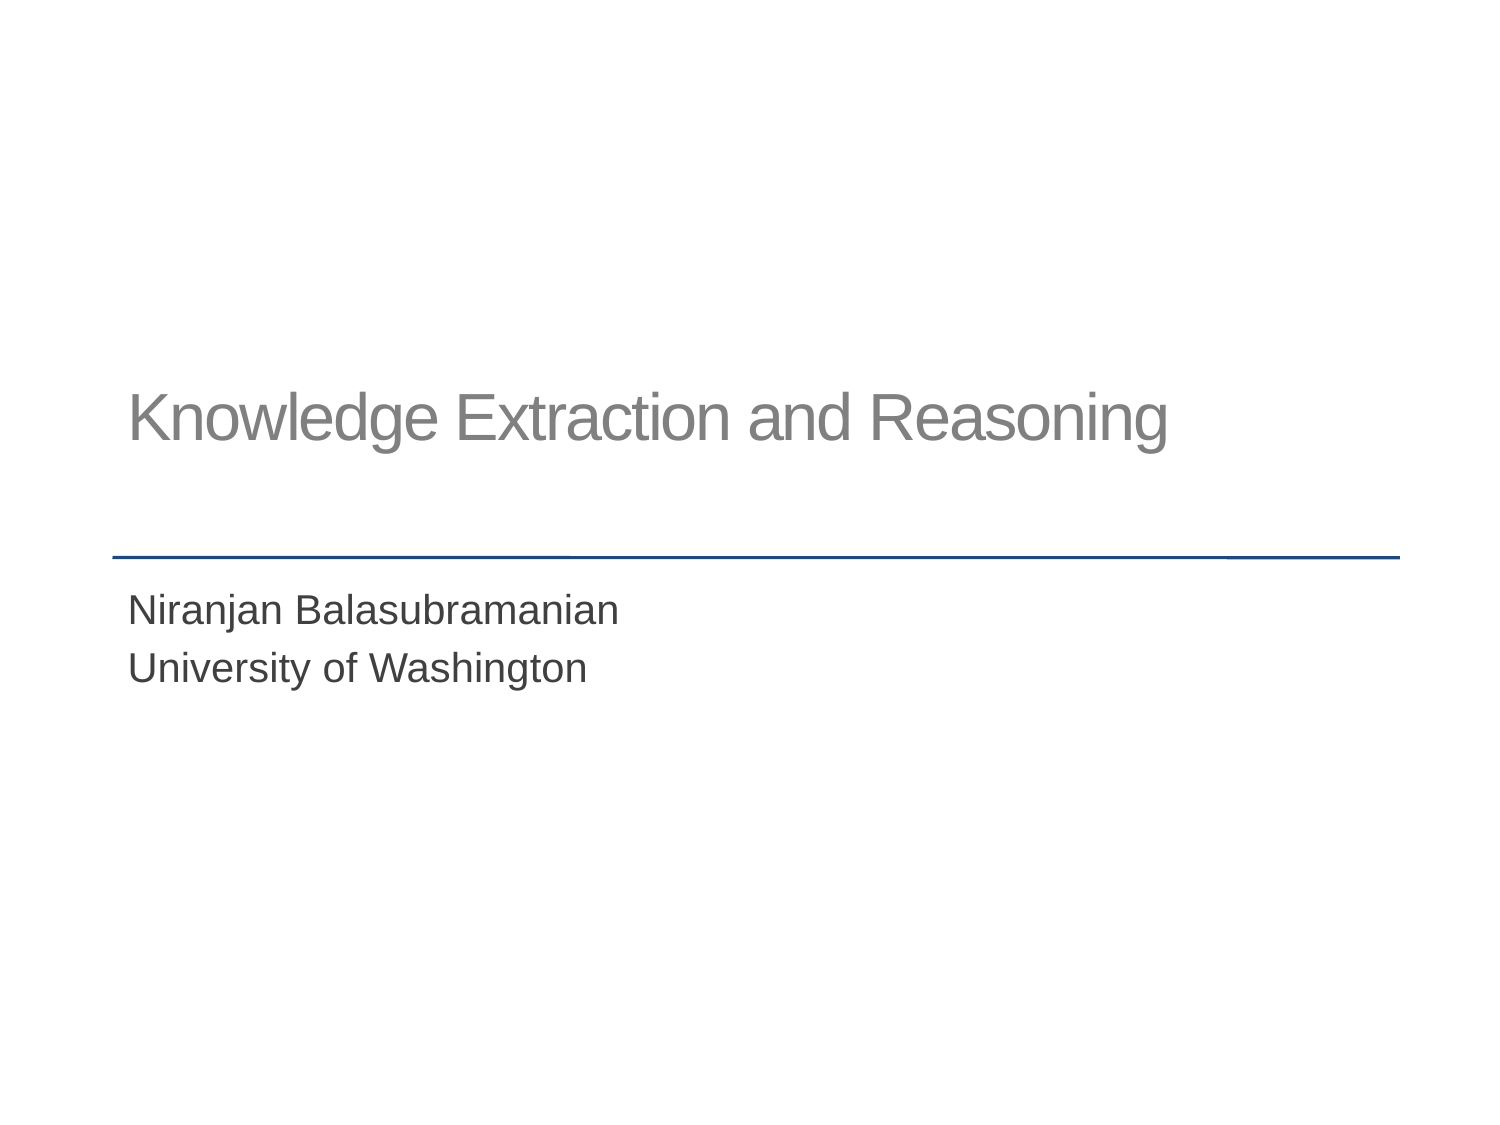

# Knowledge Extraction and Reasoning
Niranjan Balasubramanian
University of Washington